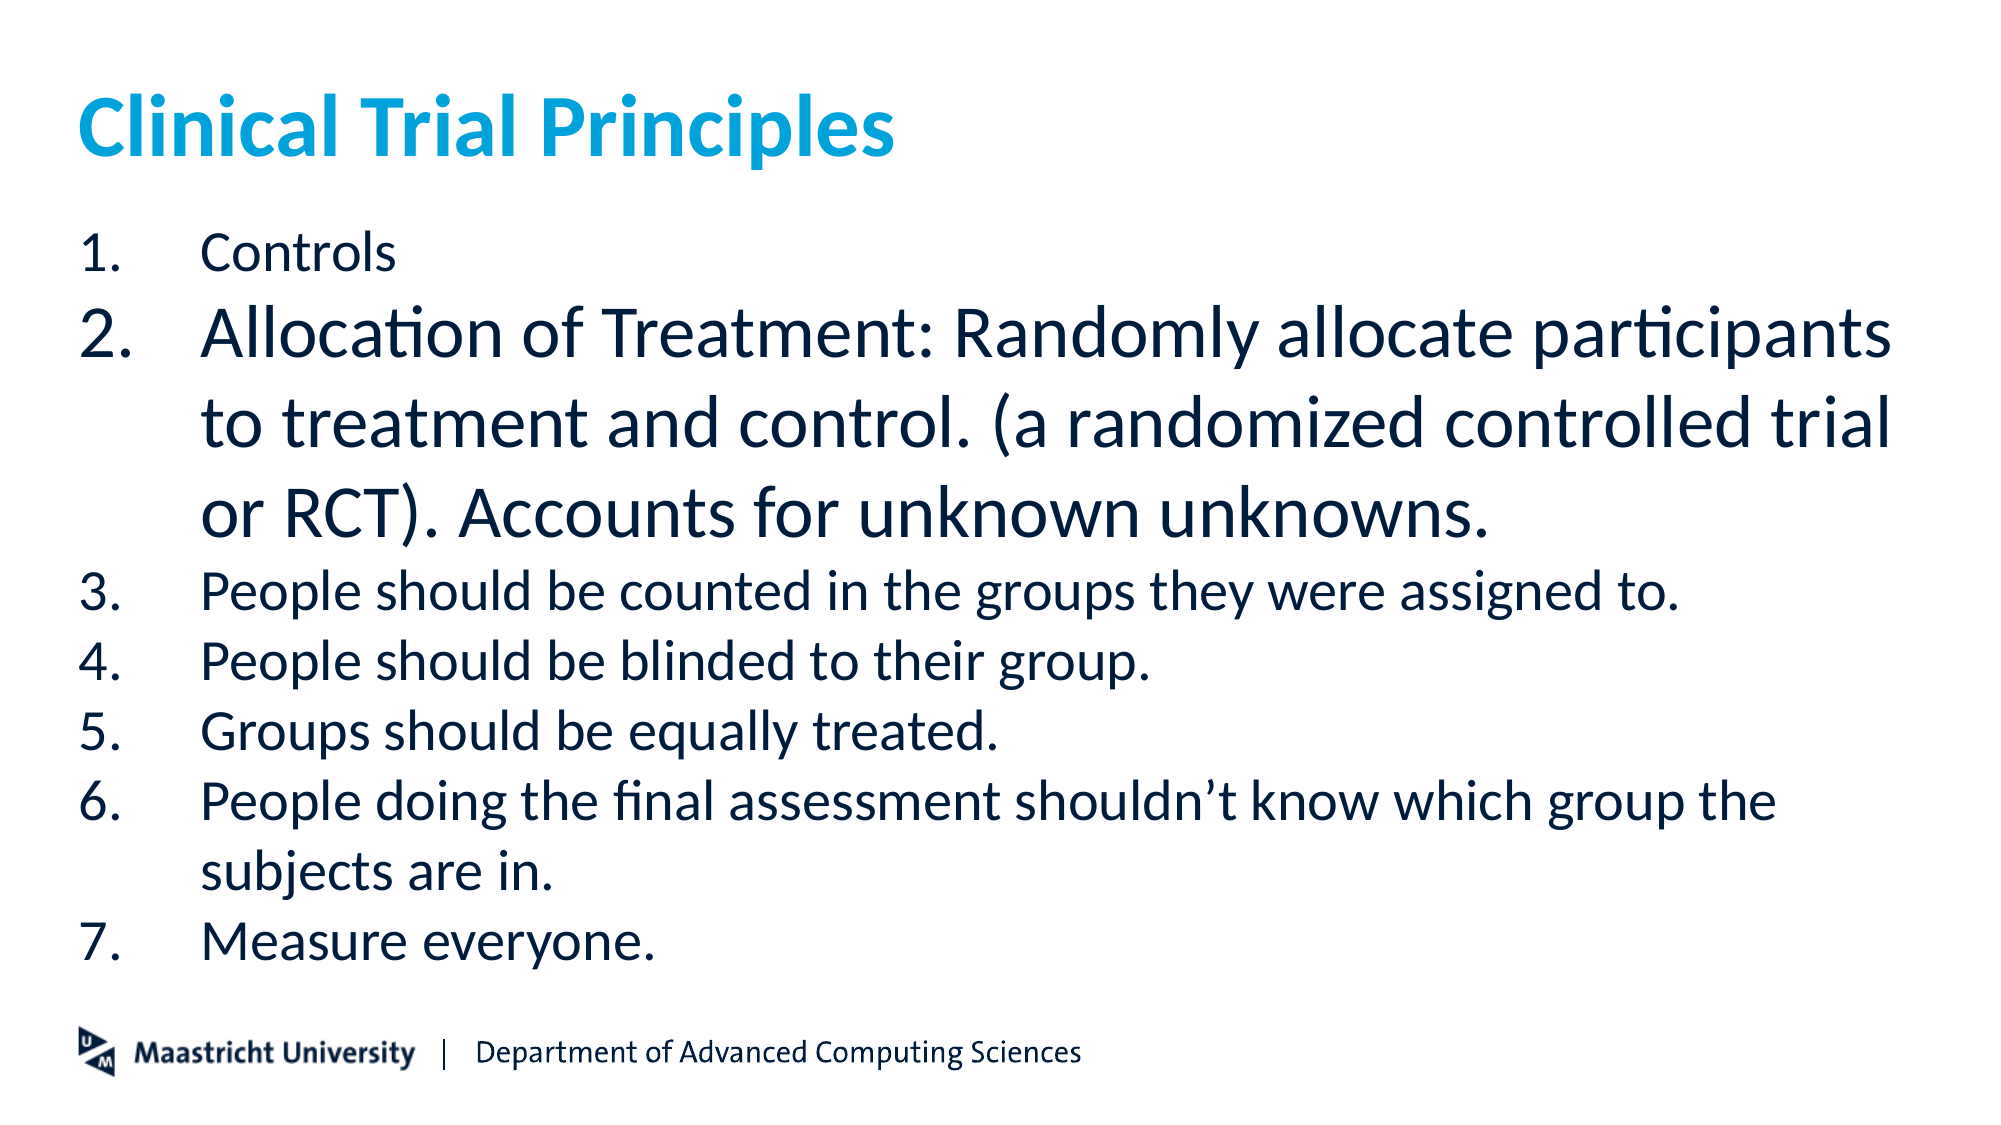

# Clinical Trial Principles
Controls
Allocation of Treatment: Randomly allocate participants to treatment and control. (a randomized controlled trial or RCT). Accounts for unknown unknowns.
People should be counted in the groups they were assigned to.
People should be blinded to their group.
Groups should be equally treated.
People doing the final assessment shouldn’t know which group the subjects are in.
Measure everyone.